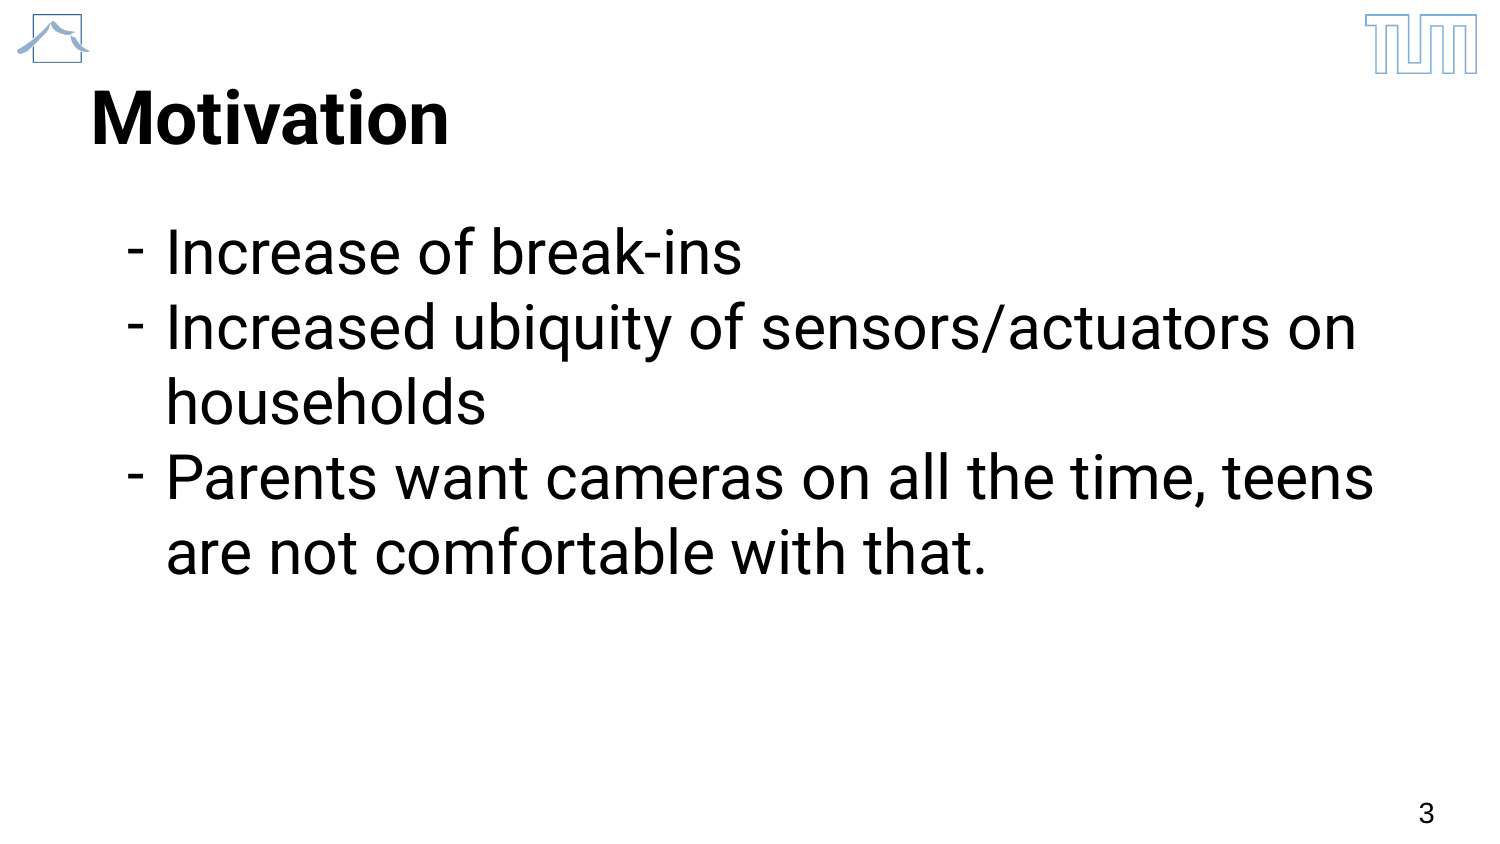

# Motivation
Increase of break-ins
Increased ubiquity of sensors/actuators on households
Parents want cameras on all the time, teens are not comfortable with that.

3